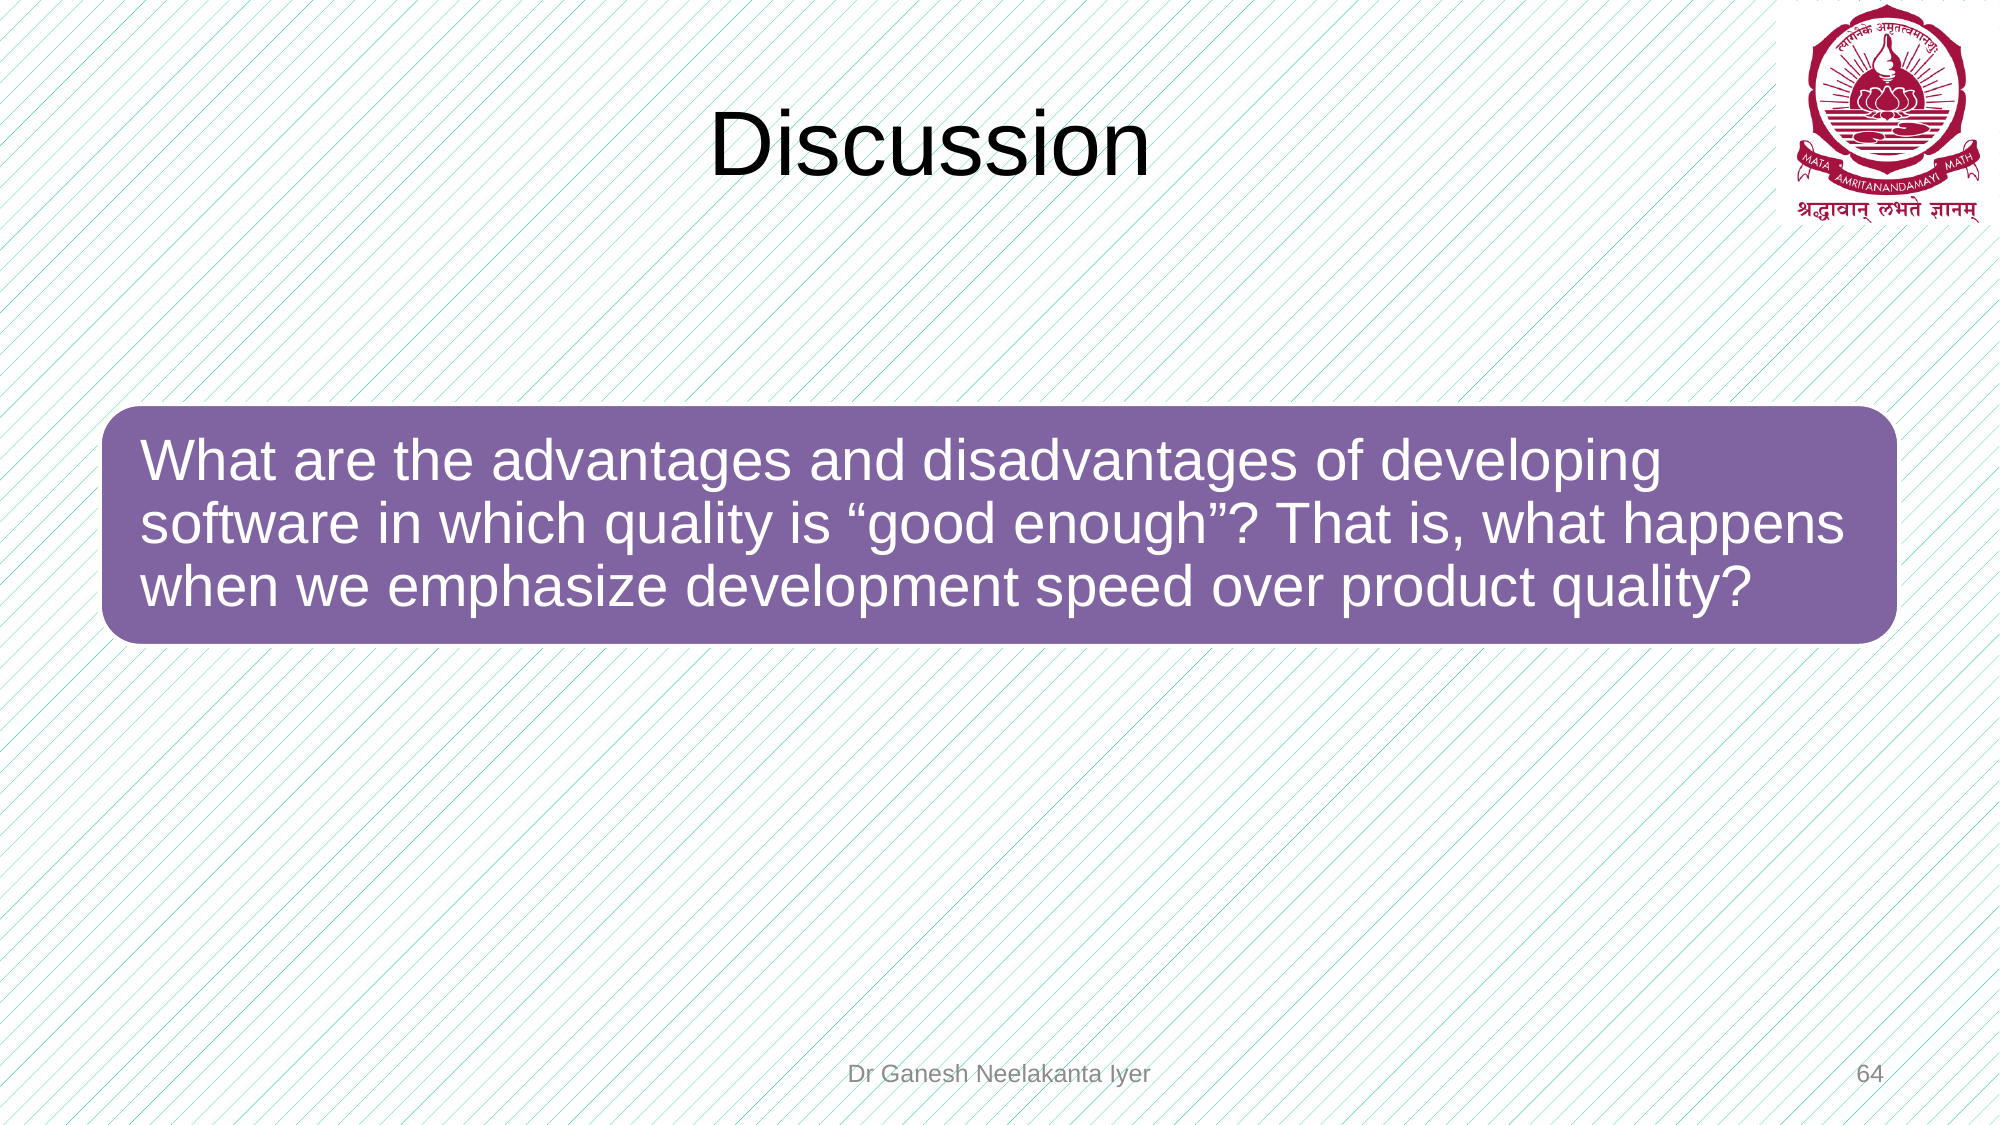

# Discussion
What are the advantages and disadvantages of developing software in which quality is “good enough”? That is, what happens when we emphasize development speed over product quality?
Dr Ganesh Neelakanta Iyer
64